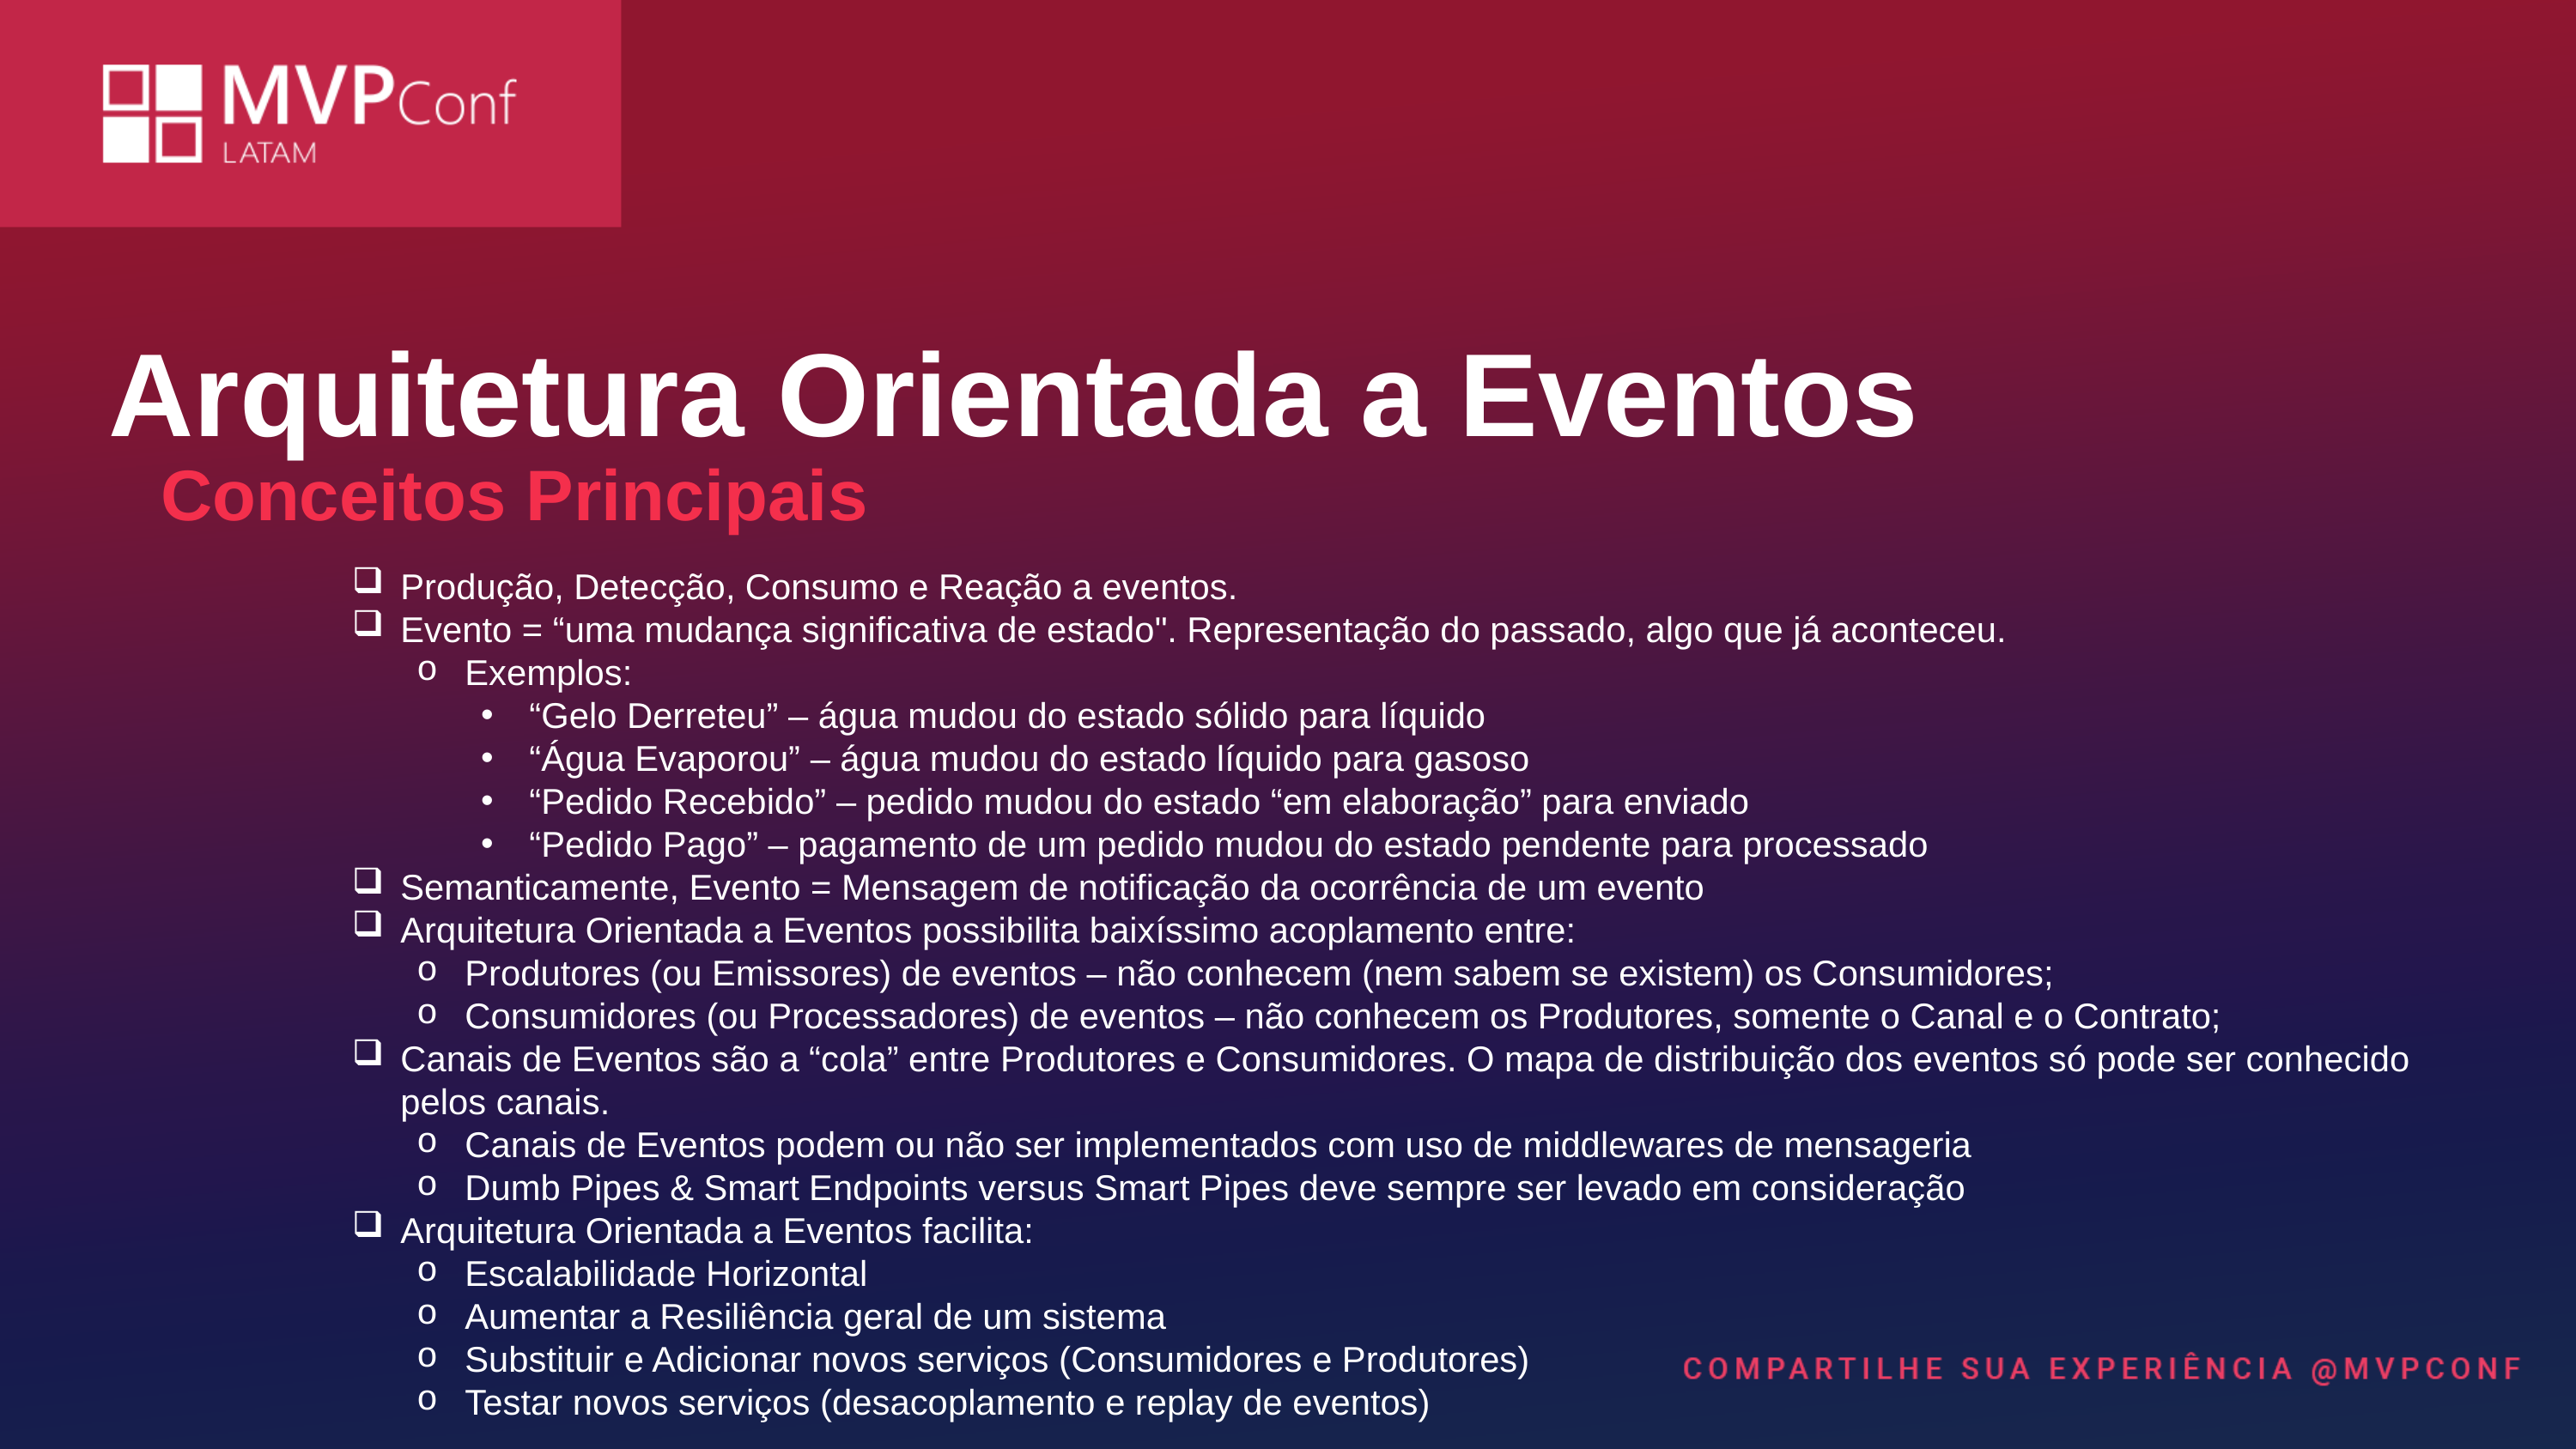

Arquitetura Orientada a Eventos
Conceitos Principais
Produção, Detecção, Consumo e Reação a eventos.
Evento = “uma mudança significativa de estado". Representação do passado, algo que já aconteceu.
Exemplos:
“Gelo Derreteu” – água mudou do estado sólido para líquido
“Água Evaporou” – água mudou do estado líquido para gasoso
“Pedido Recebido” – pedido mudou do estado “em elaboração” para enviado
“Pedido Pago” – pagamento de um pedido mudou do estado pendente para processado
Semanticamente, Evento = Mensagem de notificação da ocorrência de um evento
Arquitetura Orientada a Eventos possibilita baixíssimo acoplamento entre:
Produtores (ou Emissores) de eventos – não conhecem (nem sabem se existem) os Consumidores;
Consumidores (ou Processadores) de eventos – não conhecem os Produtores, somente o Canal e o Contrato;
Canais de Eventos são a “cola” entre Produtores e Consumidores. O mapa de distribuição dos eventos só pode ser conhecido pelos canais.
Canais de Eventos podem ou não ser implementados com uso de middlewares de mensageria
Dumb Pipes & Smart Endpoints versus Smart Pipes deve sempre ser levado em consideração
Arquitetura Orientada a Eventos facilita:
Escalabilidade Horizontal
Aumentar a Resiliência geral de um sistema
Substituir e Adicionar novos serviços (Consumidores e Produtores)
Testar novos serviços (desacoplamento e replay de eventos)